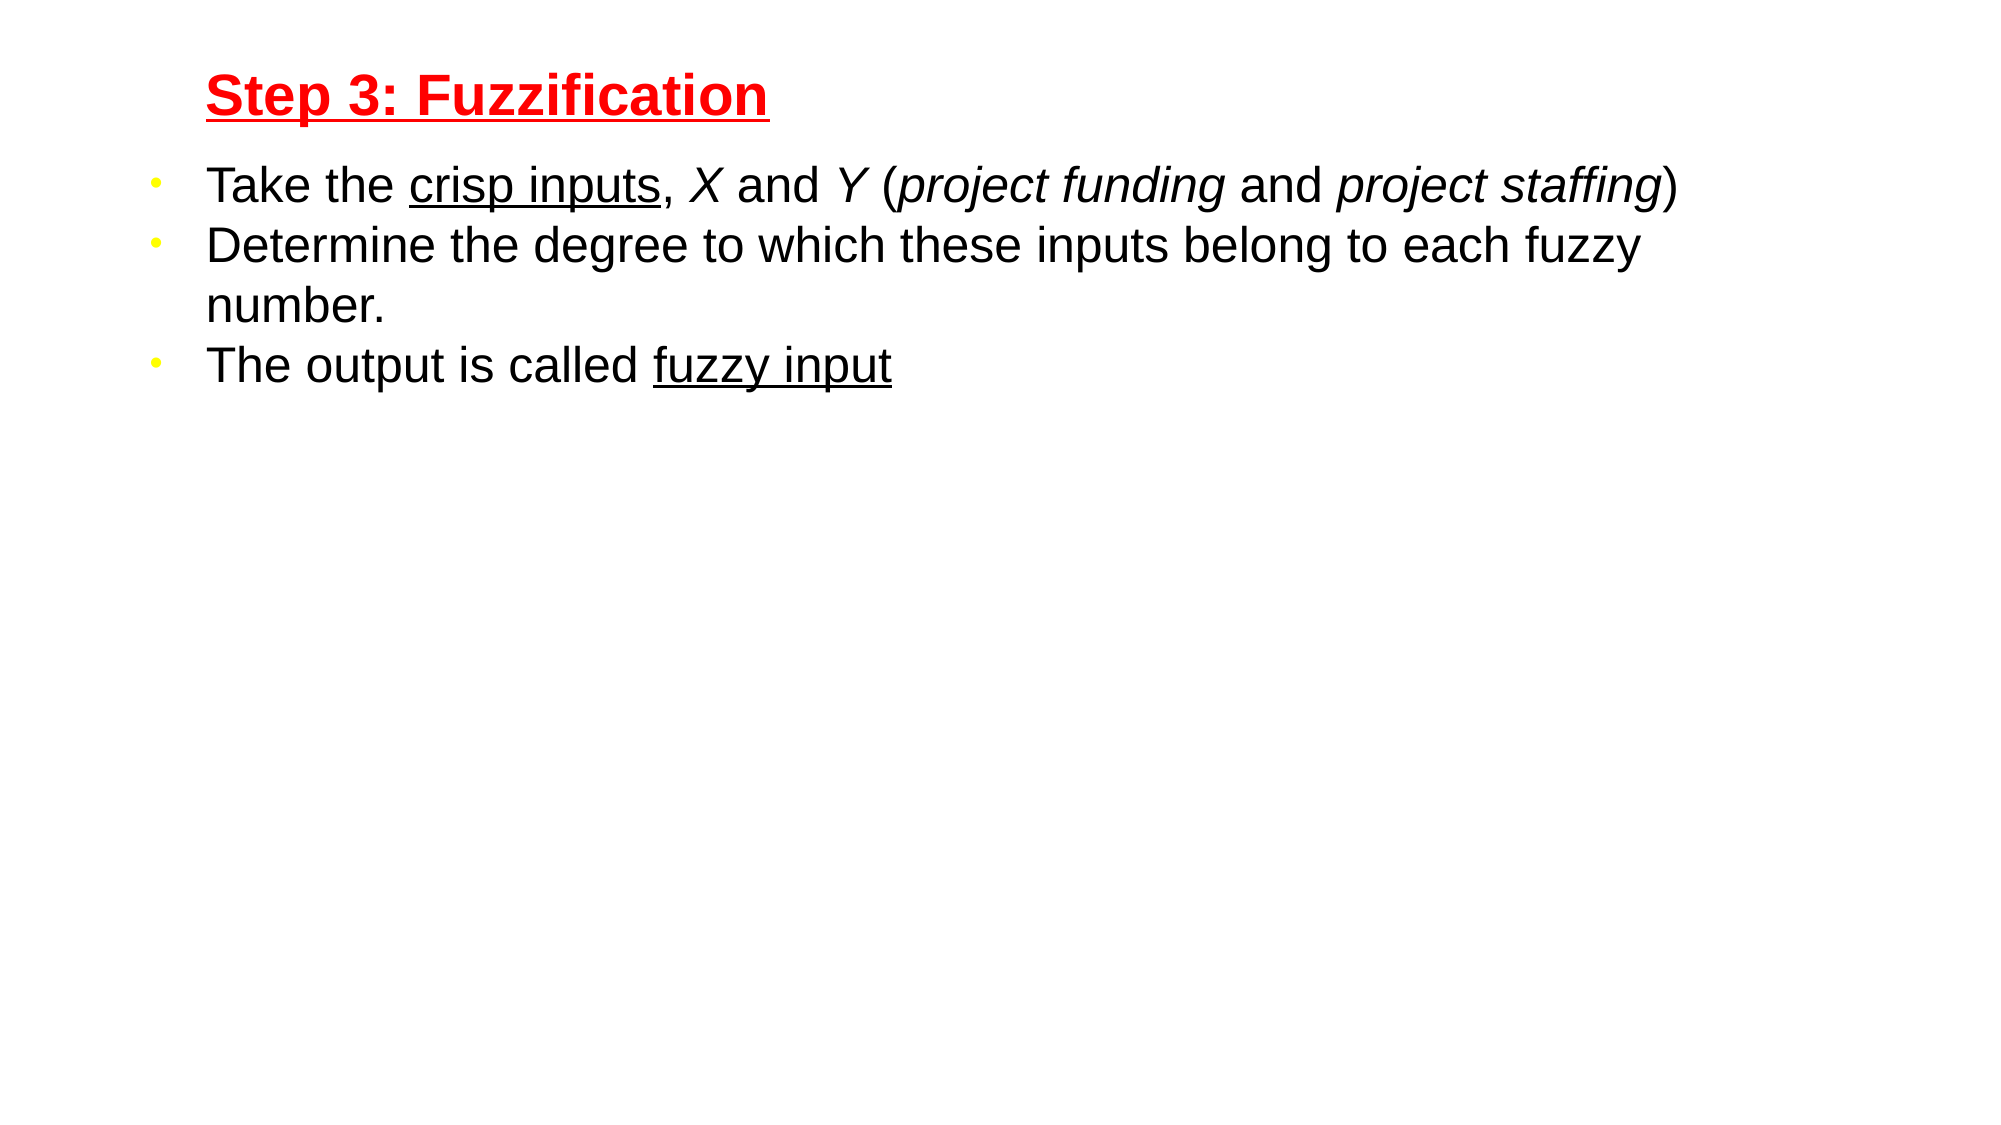

Step 3: Fuzzification

Take the crisp inputs, X and Y (project funding and project staffing)
Determine the degree to which these inputs belong to each fuzzy number.
The output is called fuzzy input